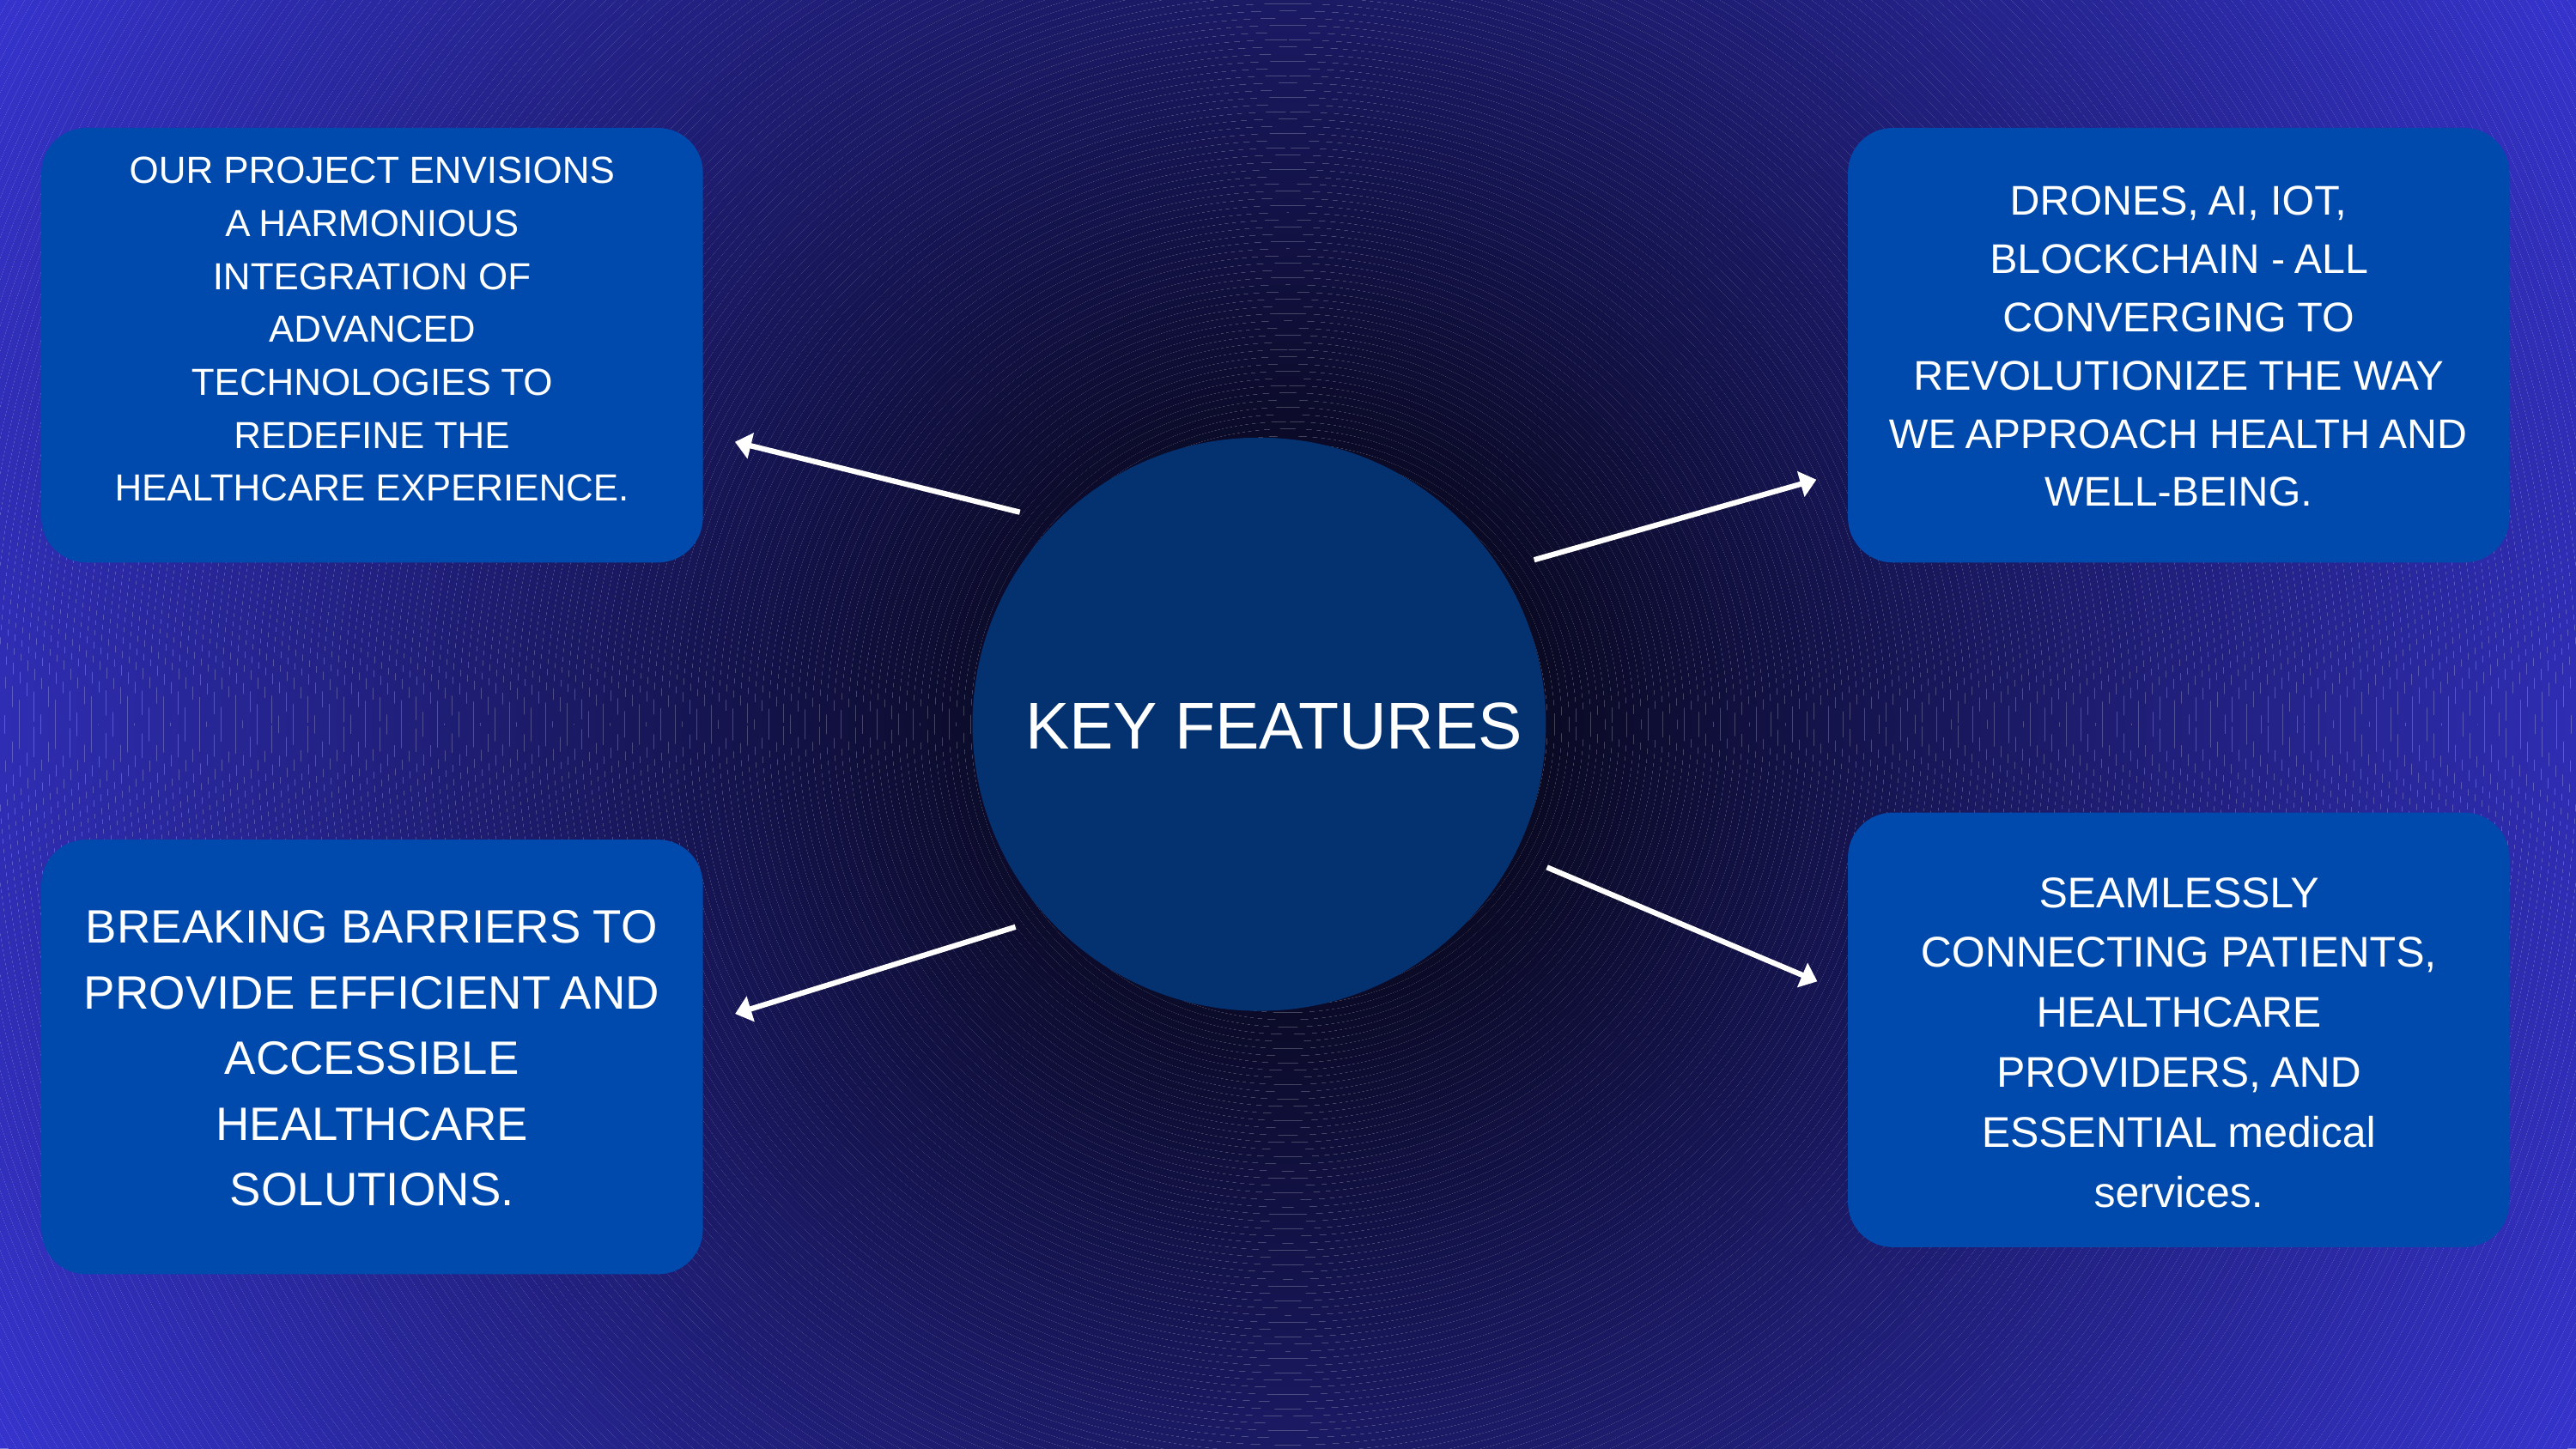

OUR PROJECT ENVISIONS A HARMONIOUS INTEGRATION OF ADVANCED TECHNOLOGIES TO REDEFINE THE HEALTHCARE EXPERIENCE.
DRONES, AI, IOT, BLOCKCHAIN - ALL CONVERGING TO REVOLUTIONIZE THE WAY WE APPROACH HEALTH AND WELL-BEING.

KEY FEATURES

SEAMLESSLY CONNECTING PATIENTS, HEALTHCARE PROVIDERS, AND ESSENTIAL medical services.

BREAKING BARRIERS TO PROVIDE EFFICIENT AND ACCESSIBLE HEALTHCARE SOLUTIONS.